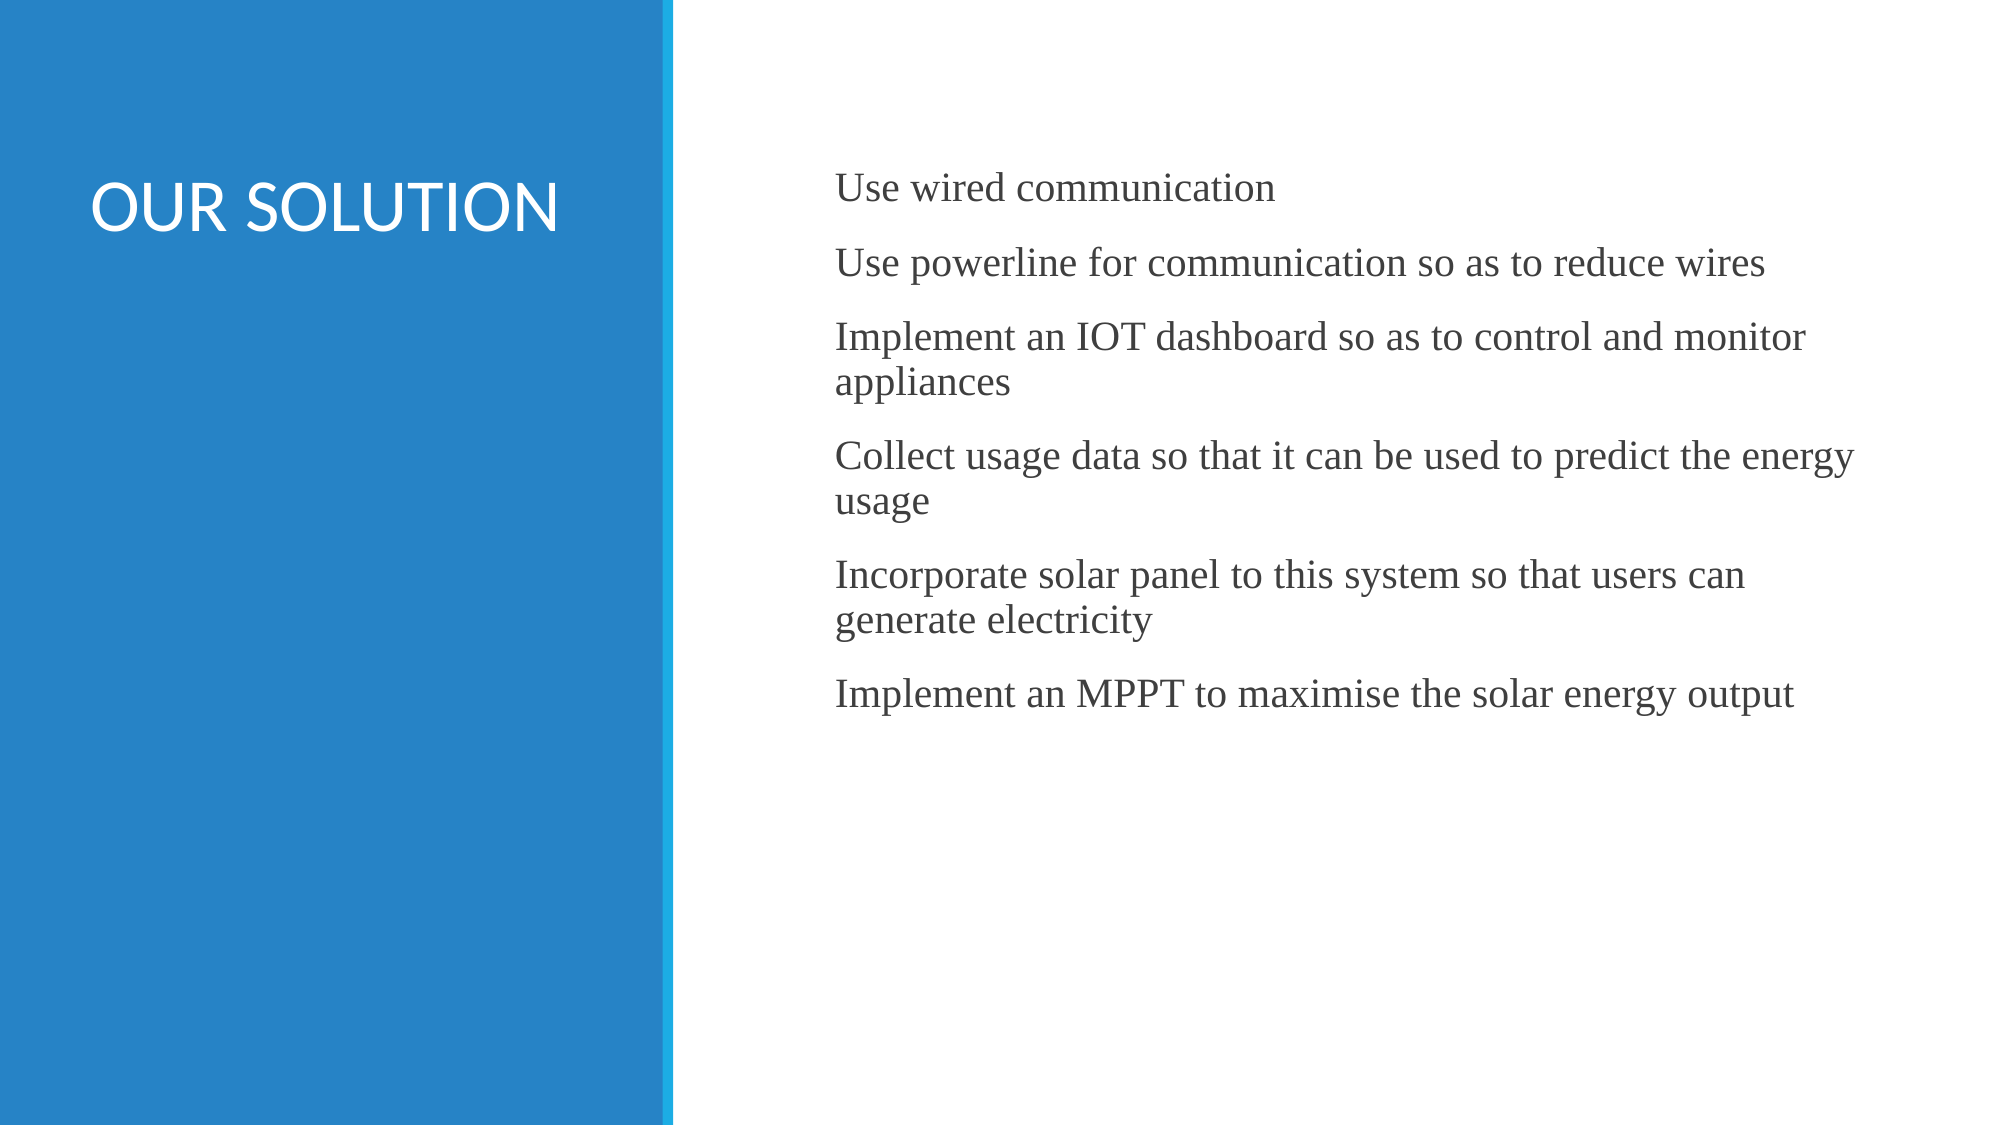

# OUR SOLUTION
Use wired communication
Use powerline for communication so as to reduce wires
Implement an IOT dashboard so as to control and monitor appliances
Collect usage data so that it can be used to predict the energy usage
Incorporate solar panel to this system so that users can generate electricity
Implement an MPPT to maximise the solar energy output